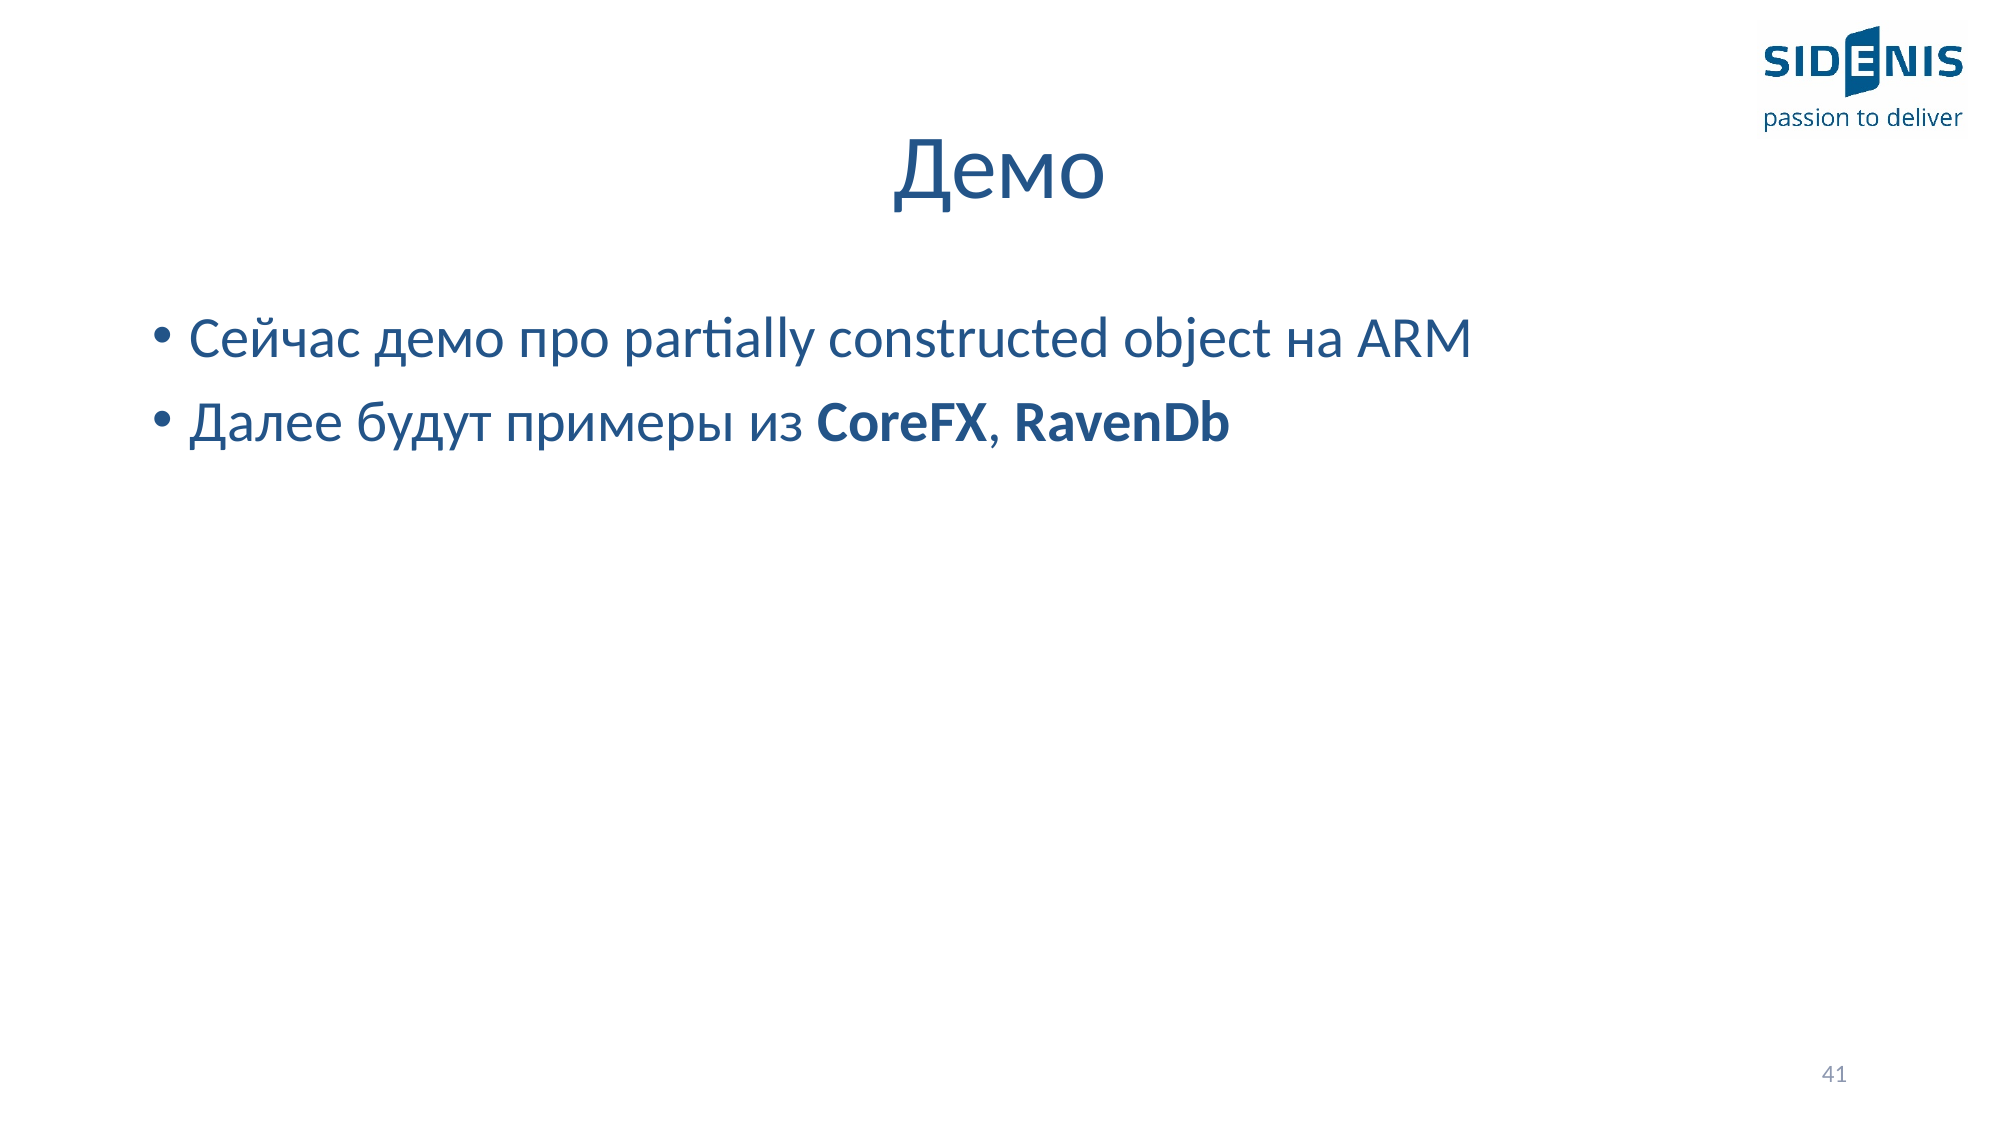

# Демо
Сейчас демо про partially constructed object на ARM
Далее будут примеры из CoreFX, RavenDb
41